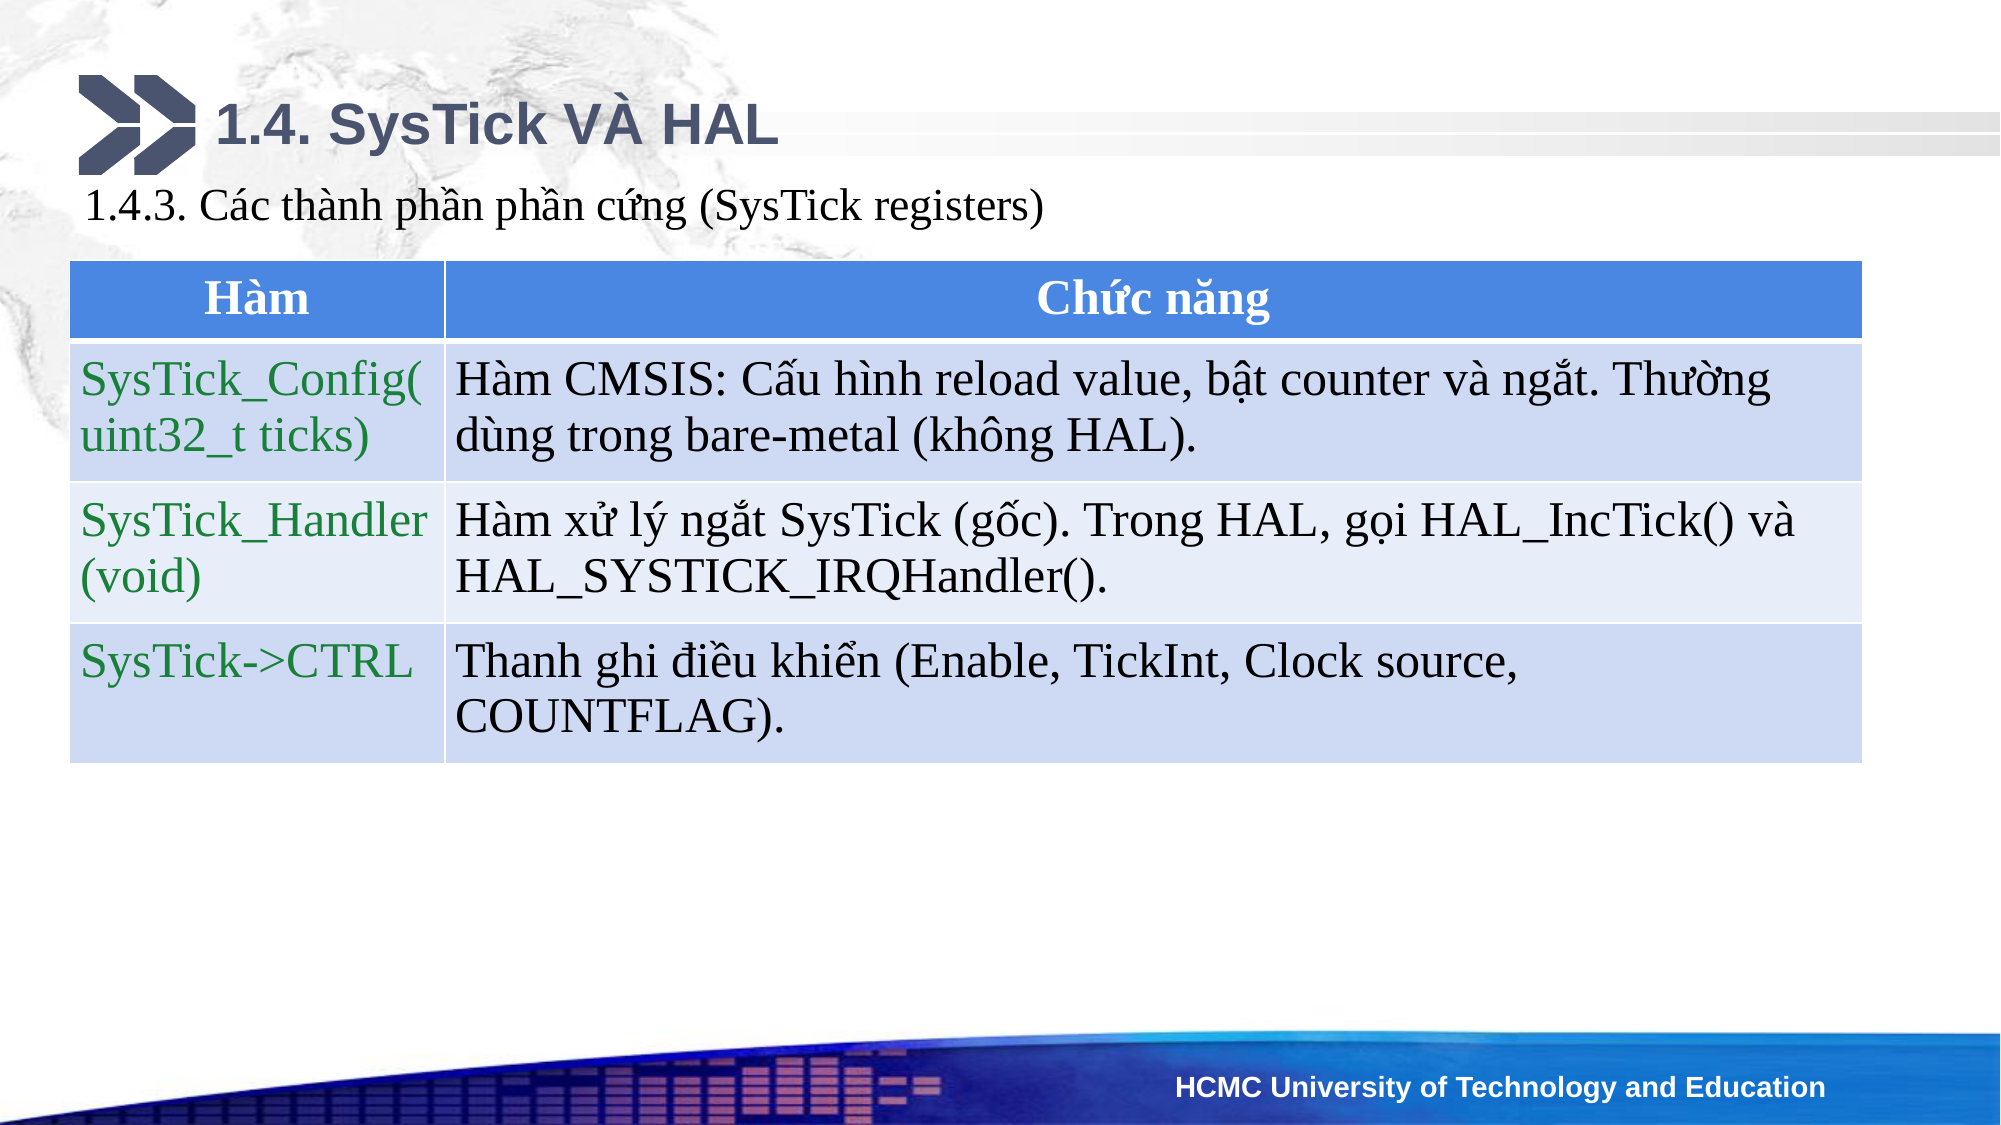

# 1.4. SysTick VÀ HAL
1.4.3. Các thành phần phần cứng (SysTick registers)
| Hàm | Chức năng |
| --- | --- |
| SysTick\_Config(uint32\_t ticks) | Hàm CMSIS: Cấu hình reload value, bật counter và ngắt. Thường dùng trong bare-metal (không HAL). |
| SysTick\_Handler(void) | Hàm xử lý ngắt SysTick (gốc). Trong HAL, gọi HAL\_IncTick() và HAL\_SYSTICK\_IRQHandler(). |
| SysTick->CTRL | Thanh ghi điều khiển (Enable, TickInt, Clock source, COUNTFLAG). |